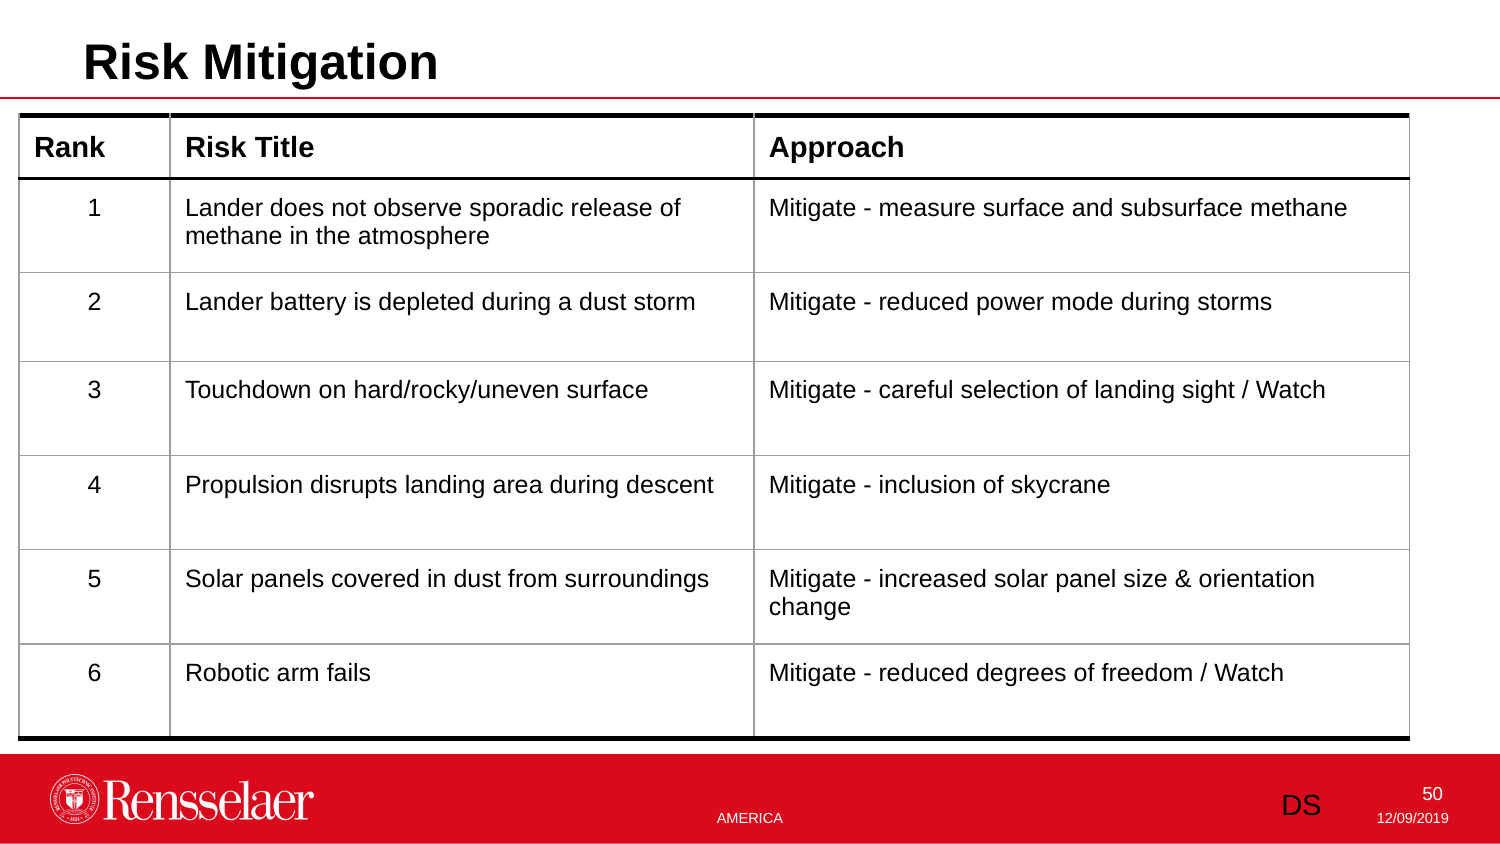

Risk Mitigation
| Rank | Risk Title | Approach |
| --- | --- | --- |
| 1 | Lander does not observe sporadic release of methane in the atmosphere | Mitigate - measure surface and subsurface methane |
| 2 | Lander battery is depleted during a dust storm | Mitigate - reduced power mode during storms |
| 3 | Touchdown on hard/rocky/uneven surface | Mitigate - careful selection of landing sight / Watch |
| 4 | Propulsion disrupts landing area during descent | Mitigate - inclusion of skycrane |
| 5 | Solar panels covered in dust from surroundings | Mitigate - increased solar panel size & orientation change |
| 6 | Robotic arm fails | Mitigate - reduced degrees of freedom / Watch |
DS